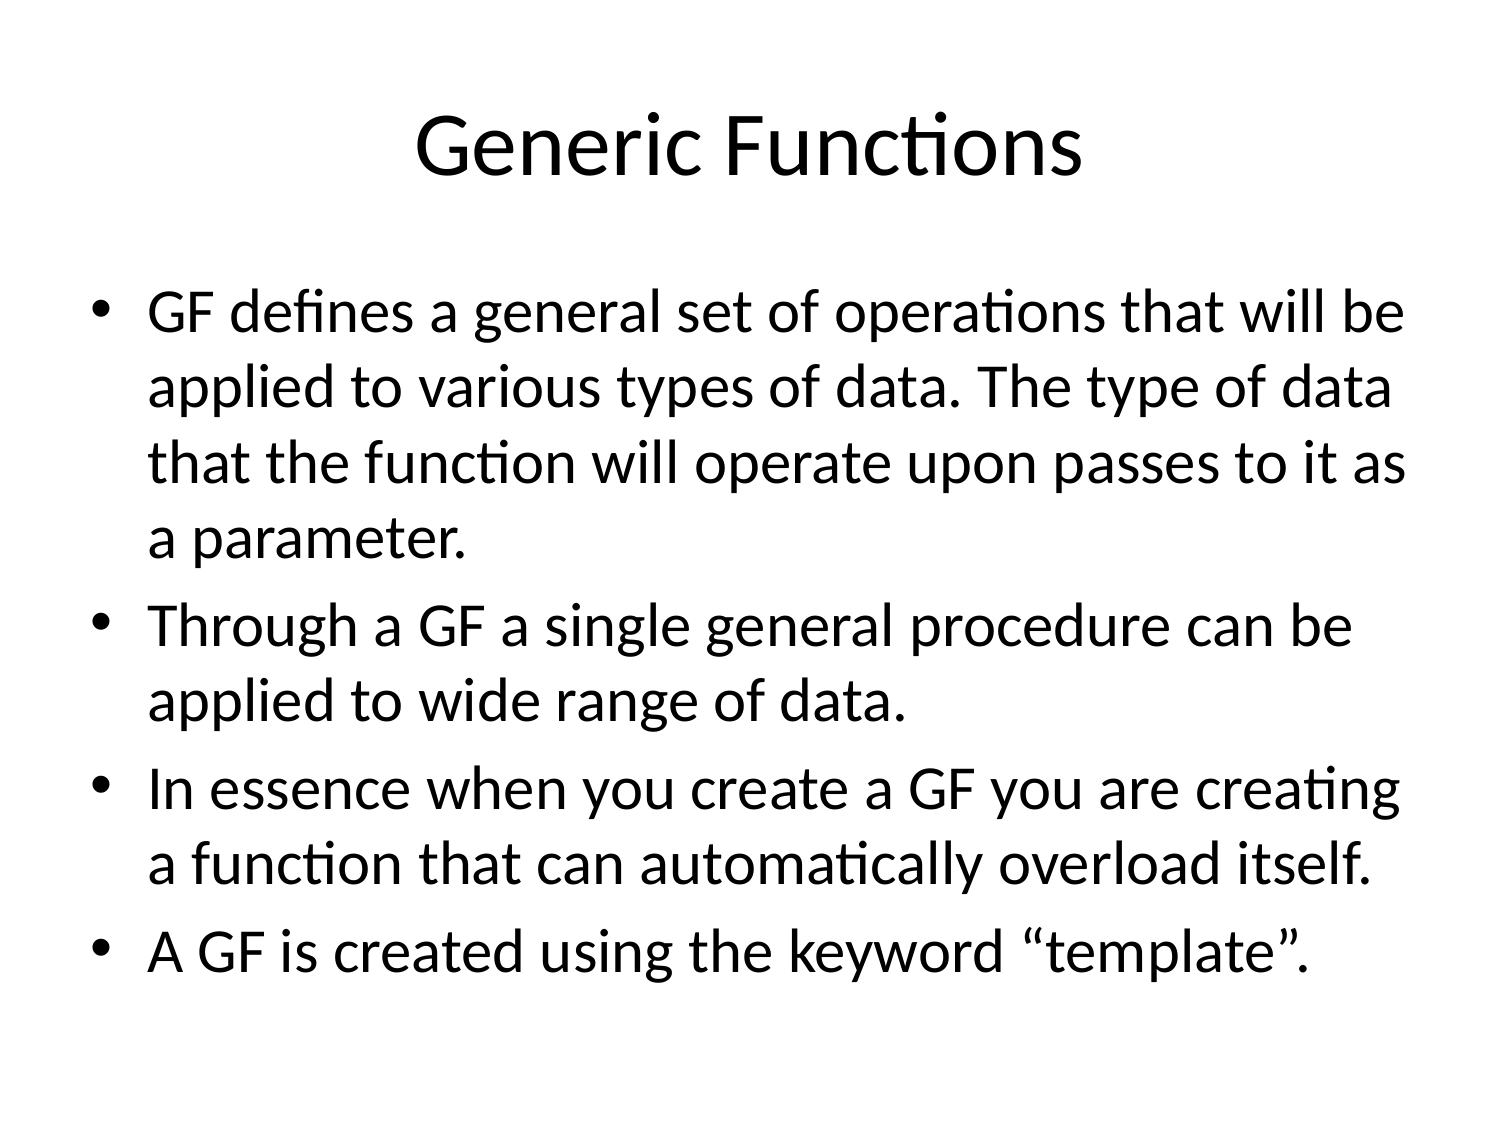

# Generic Functions
GF defines a general set of operations that will be applied to various types of data. The type of data that the function will operate upon passes to it as a parameter.
Through a GF a single general procedure can be applied to wide range of data.
In essence when you create a GF you are creating a function that can automatically overload itself.
A GF is created using the keyword “template”.